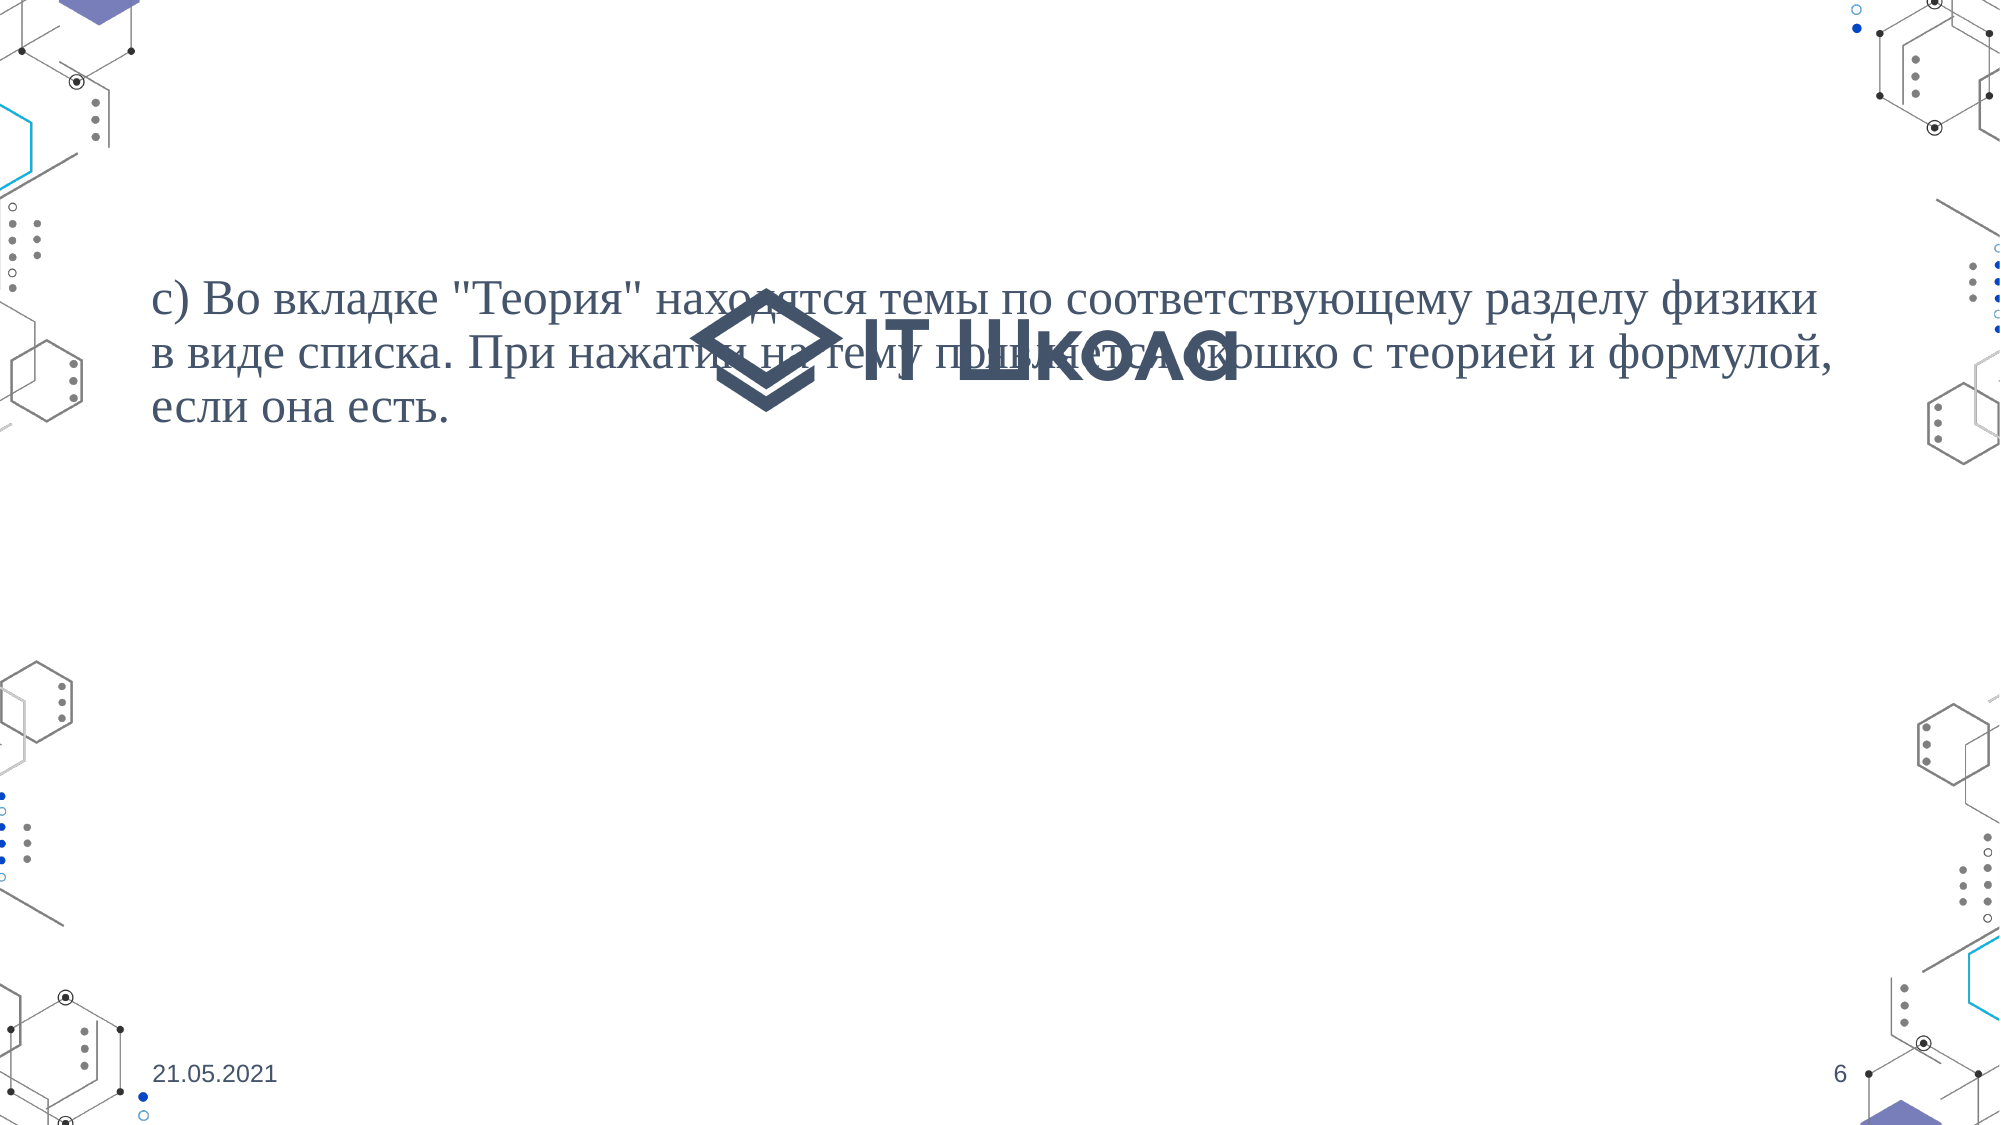

с) Во вкладке "Теория" находятся темы по соответствующему разделу физики в виде списка. При нажатии на тему появляется окошко с теорией и формулой, если она есть.

21.05.2021
6